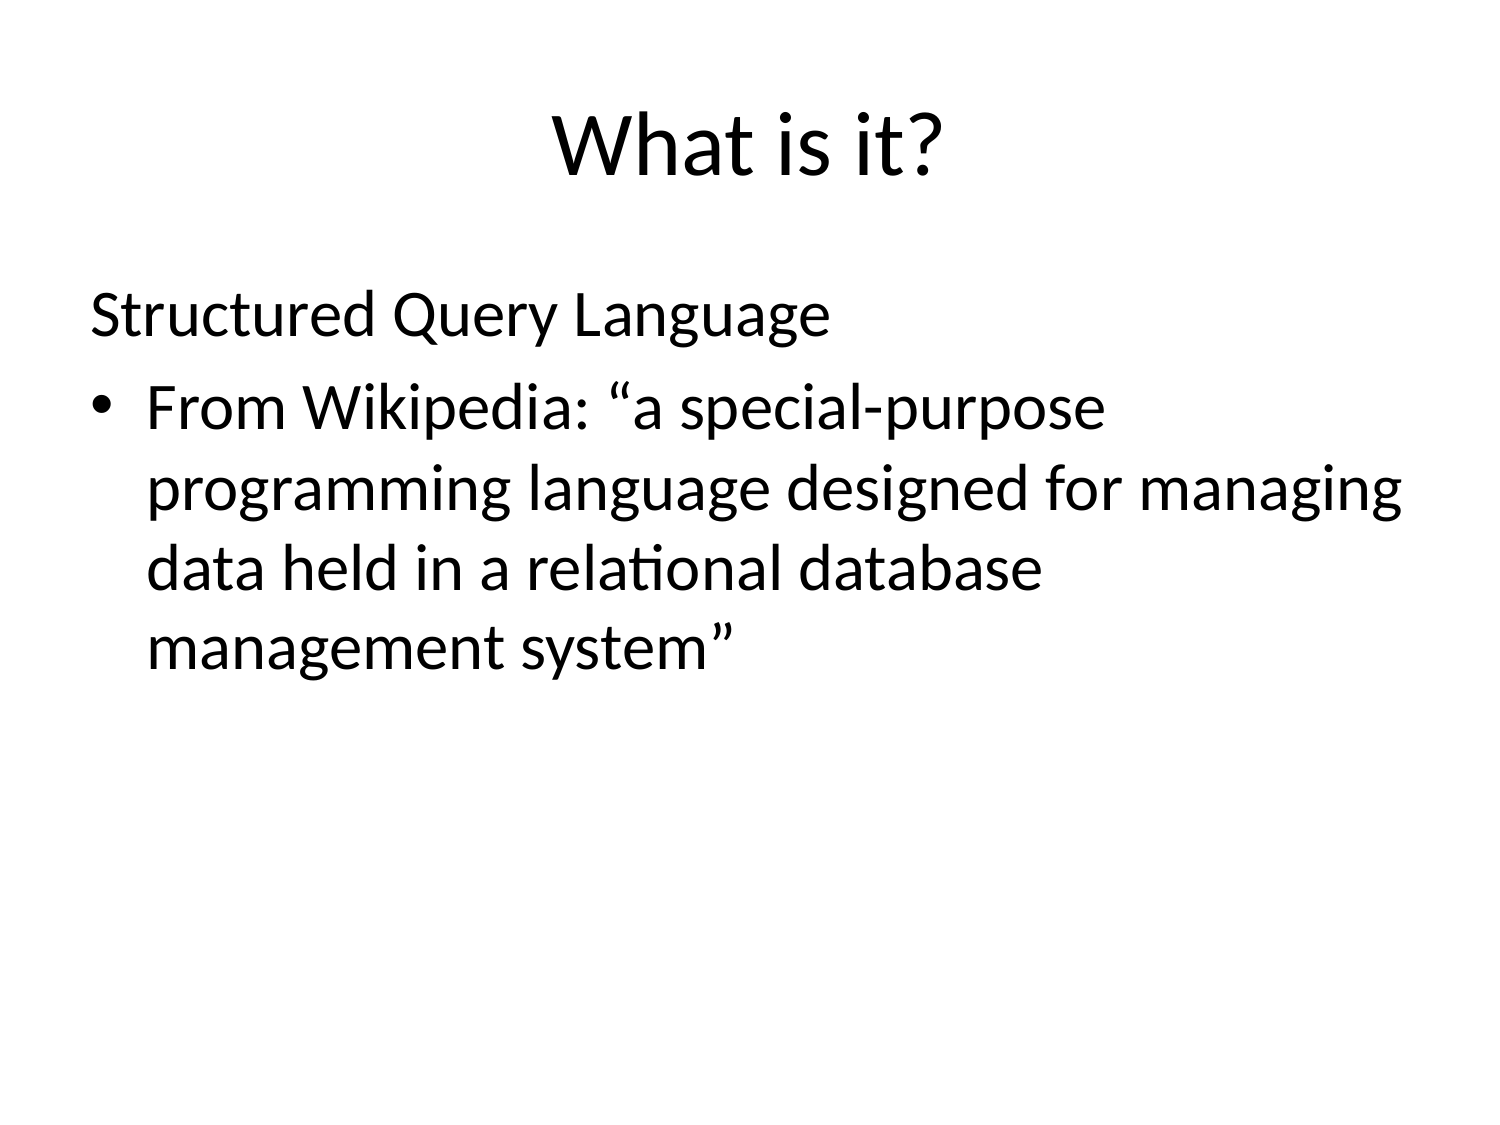

# What is it?
Structured Query Language
From Wikipedia: “a special-purpose programming language designed for managing data held in a relational database management system”